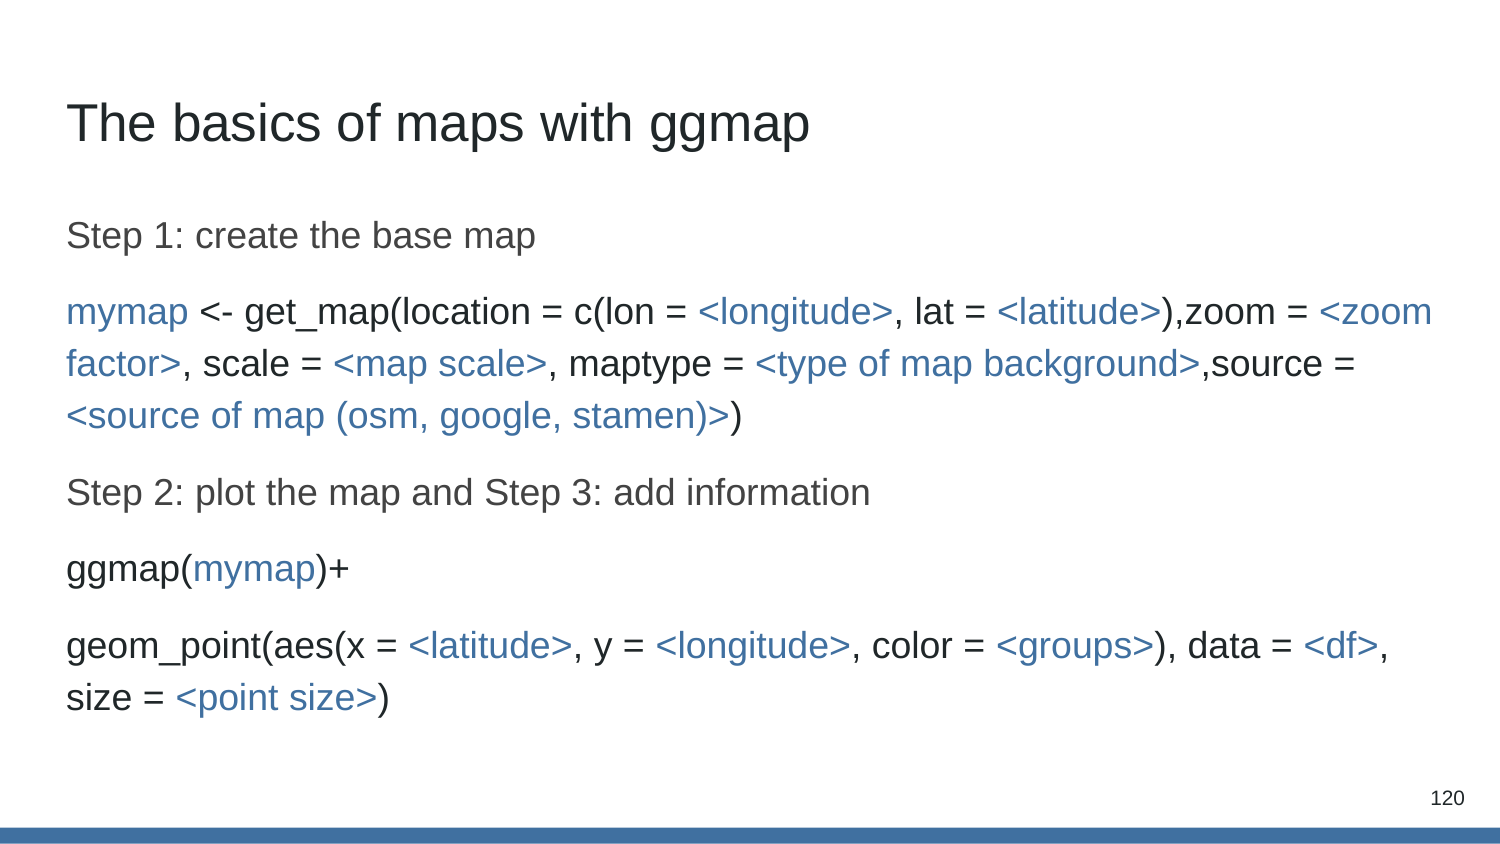

# The basics of maps with ggmap

Step 1: create the base map
mymap <- get_map(location = c(lon = <longitude>, lat = <latitude>),zoom = <zoom factor>, scale = <map scale>, maptype = <type of map background>,source = <source of map (osm, google, stamen)>)
Step 2: plot the map and Step 3: add information
ggmap(mymap)+
geom_point(aes(x = <latitude>, y = <longitude>, color = <groups>), data = <df>, size = <point size>)
120